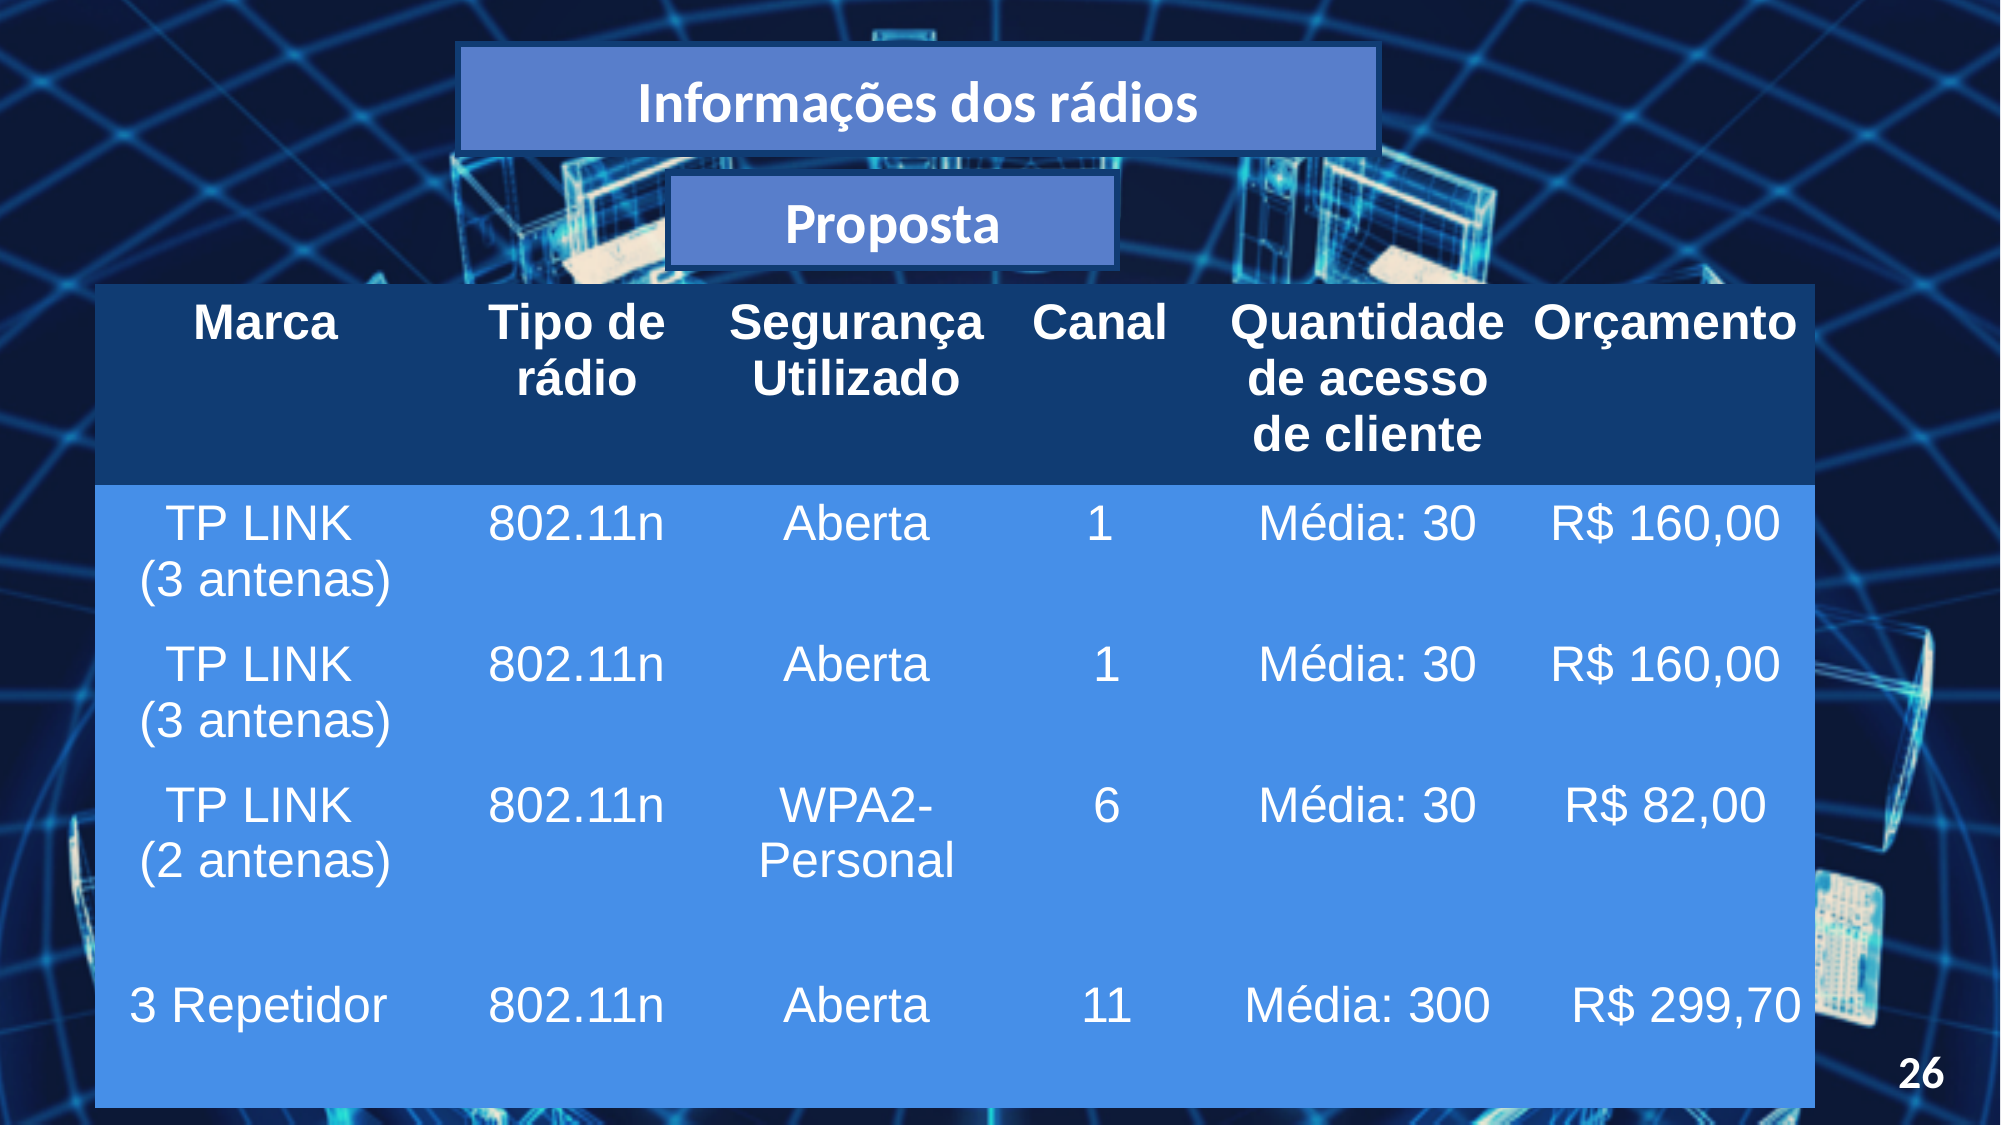

Informações dos rádios
Proposta
| Marca | Tipo de rádio | Segurança Utilizado | Canal | Quantidade de acesso de cliente | Orçamento |
| --- | --- | --- | --- | --- | --- |
| TP LINK (3 antenas) | 802.11n | Aberta | 1 | Média: 30 | R$ 160,00 |
| TP LINK (3 antenas) | 802.11n | Aberta | 1 | Média: 30 | R$ 160,00 |
| TP LINK (2 antenas) | 802.11n | WPA2-Personal | 6 | Média: 30 | R$ 82,00 |
| 3 Repetidor | 802.11n | Aberta | 11 | Média: 300 | R$ 299,70 |
26